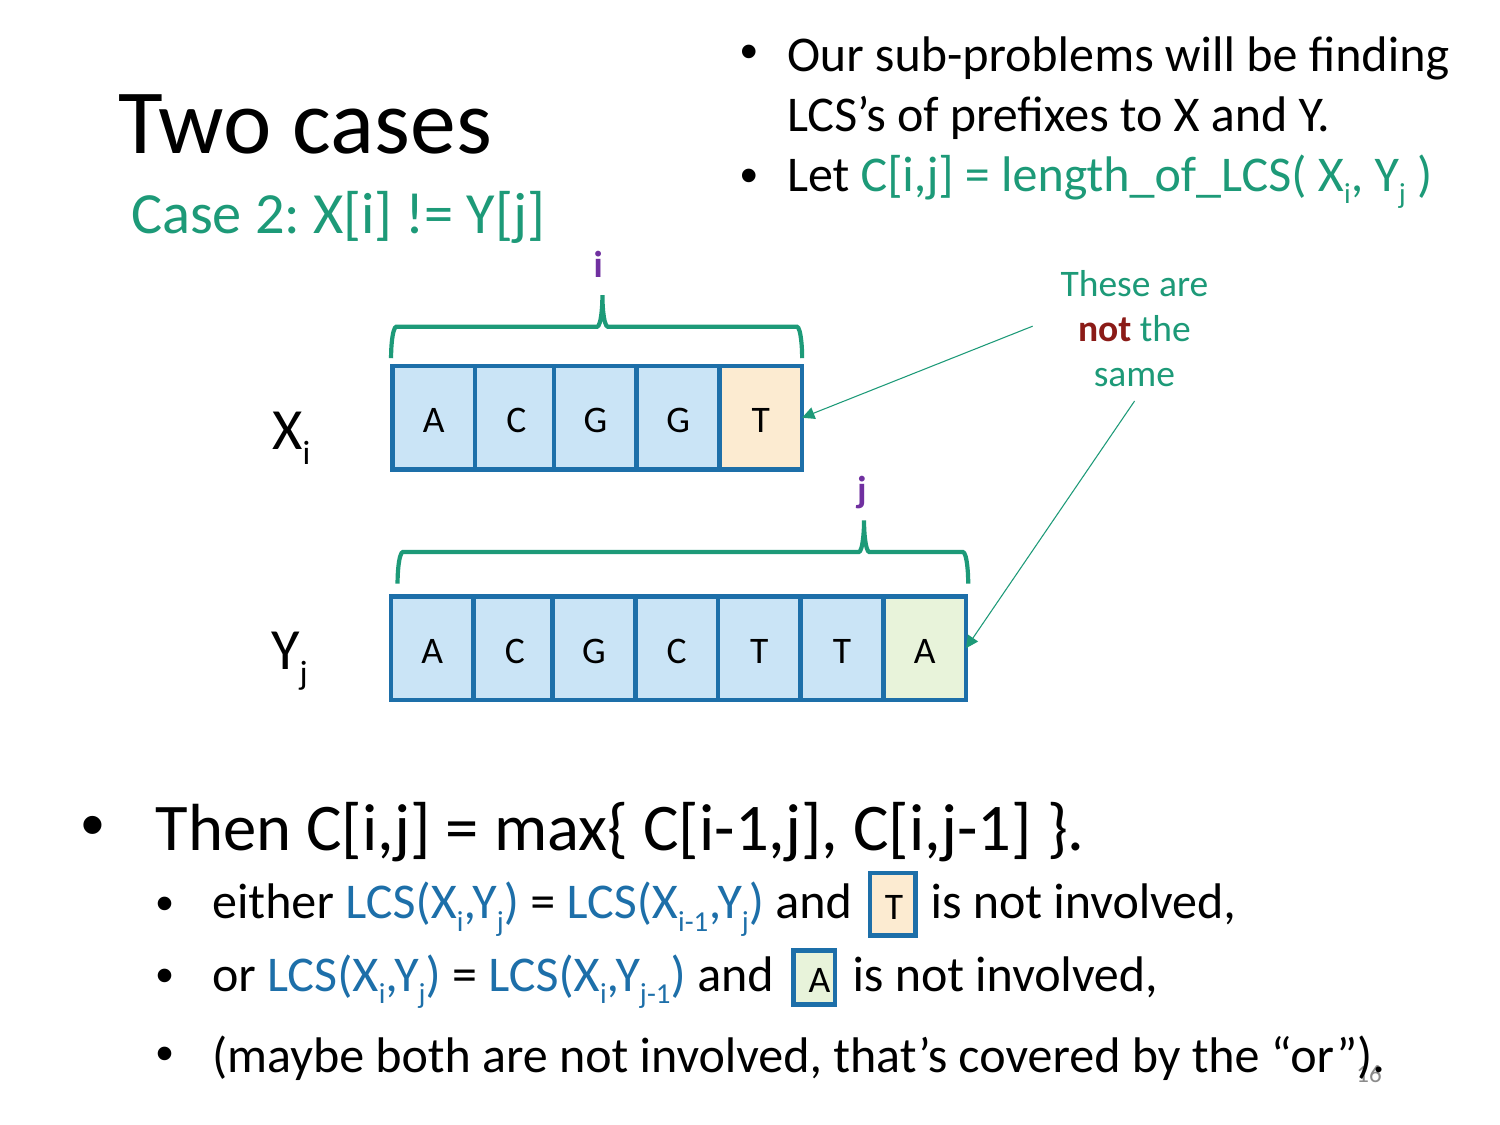

Our sub-problems will be finding LCS’s of prefixes to X and Y.
Let C[i,j] = length_of_LCS( Xi, Yj )
# Two cases

Case 2: X[i] != Y[j]
i
These are not the same

A
C
G
G
T
Xi
j
A
C
G
C
T
T
A
Yj
Then C[i,j] = max{ C[i-1,j], C[i,j-1] }.
either LCS(Xi,Yj) = LCS(Xi-1,Yj) and       is not involved,
or LCS(Xi,Yj) = LCS(Xi,Yj-1) and       is not involved,
(maybe both are not involved, that’s covered by the “or”).

T
A
16